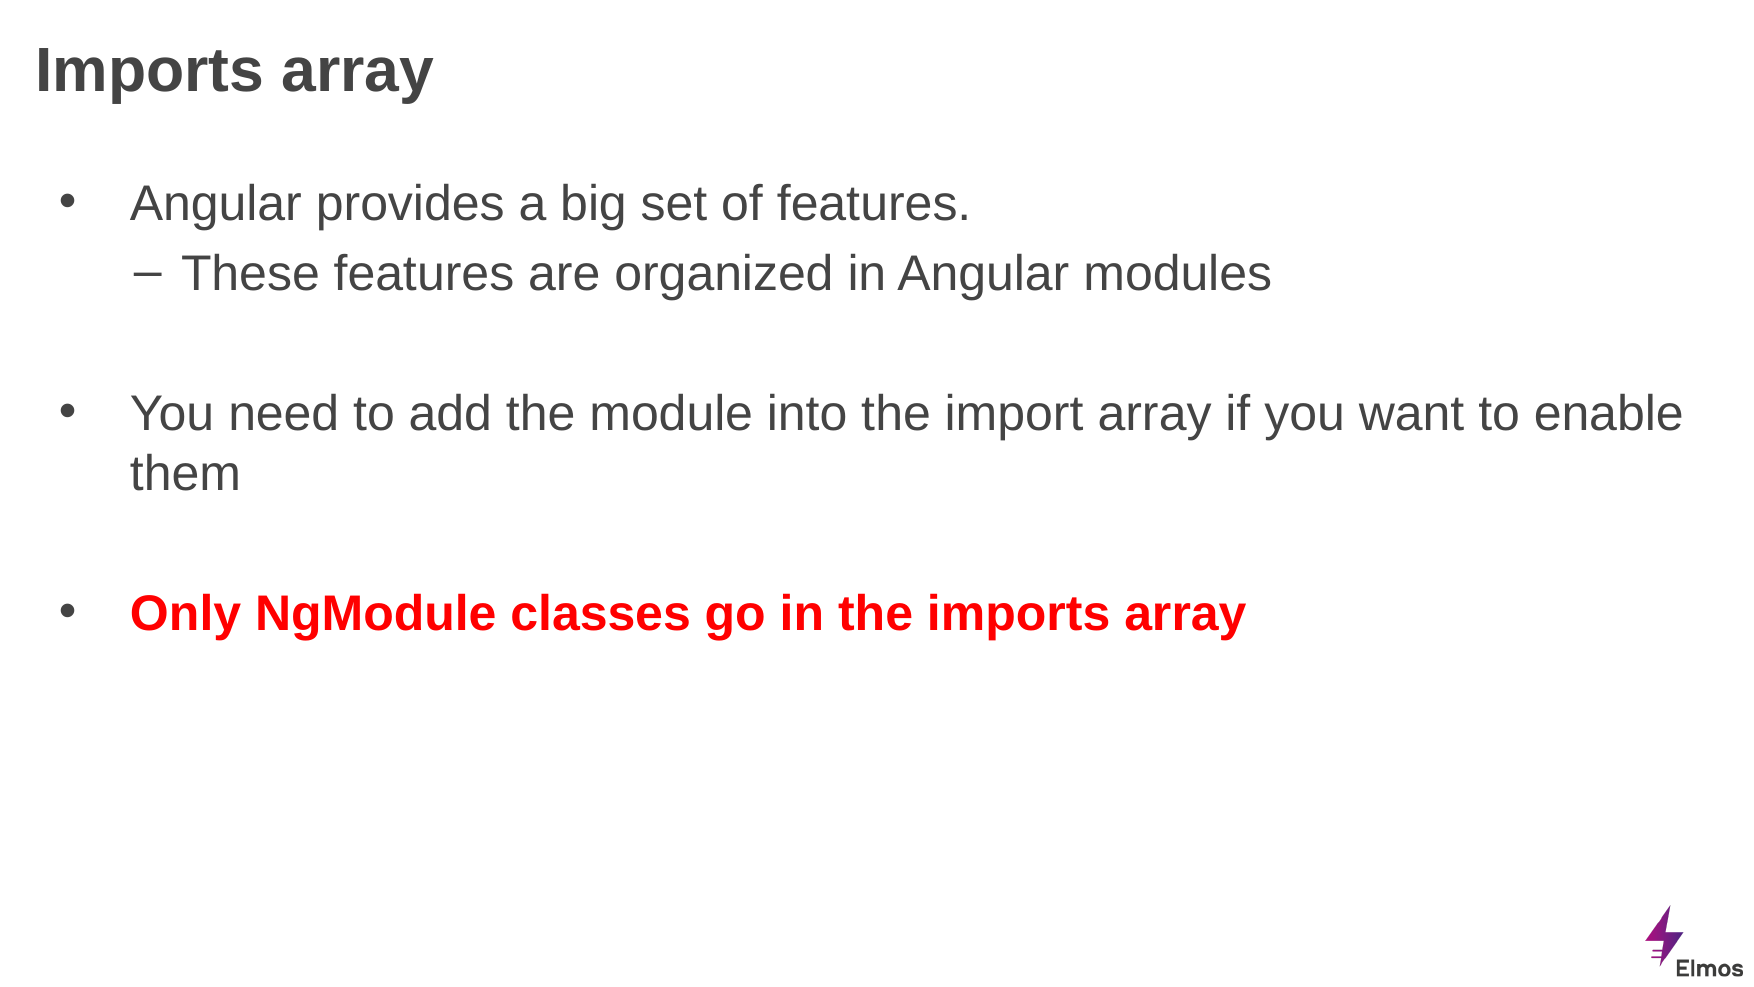

# Imports array
Angular provides a big set of features.
These features are organized in Angular modules

You need to add the module into the import array if you want to enable them

Only NgModule classes go in the imports array